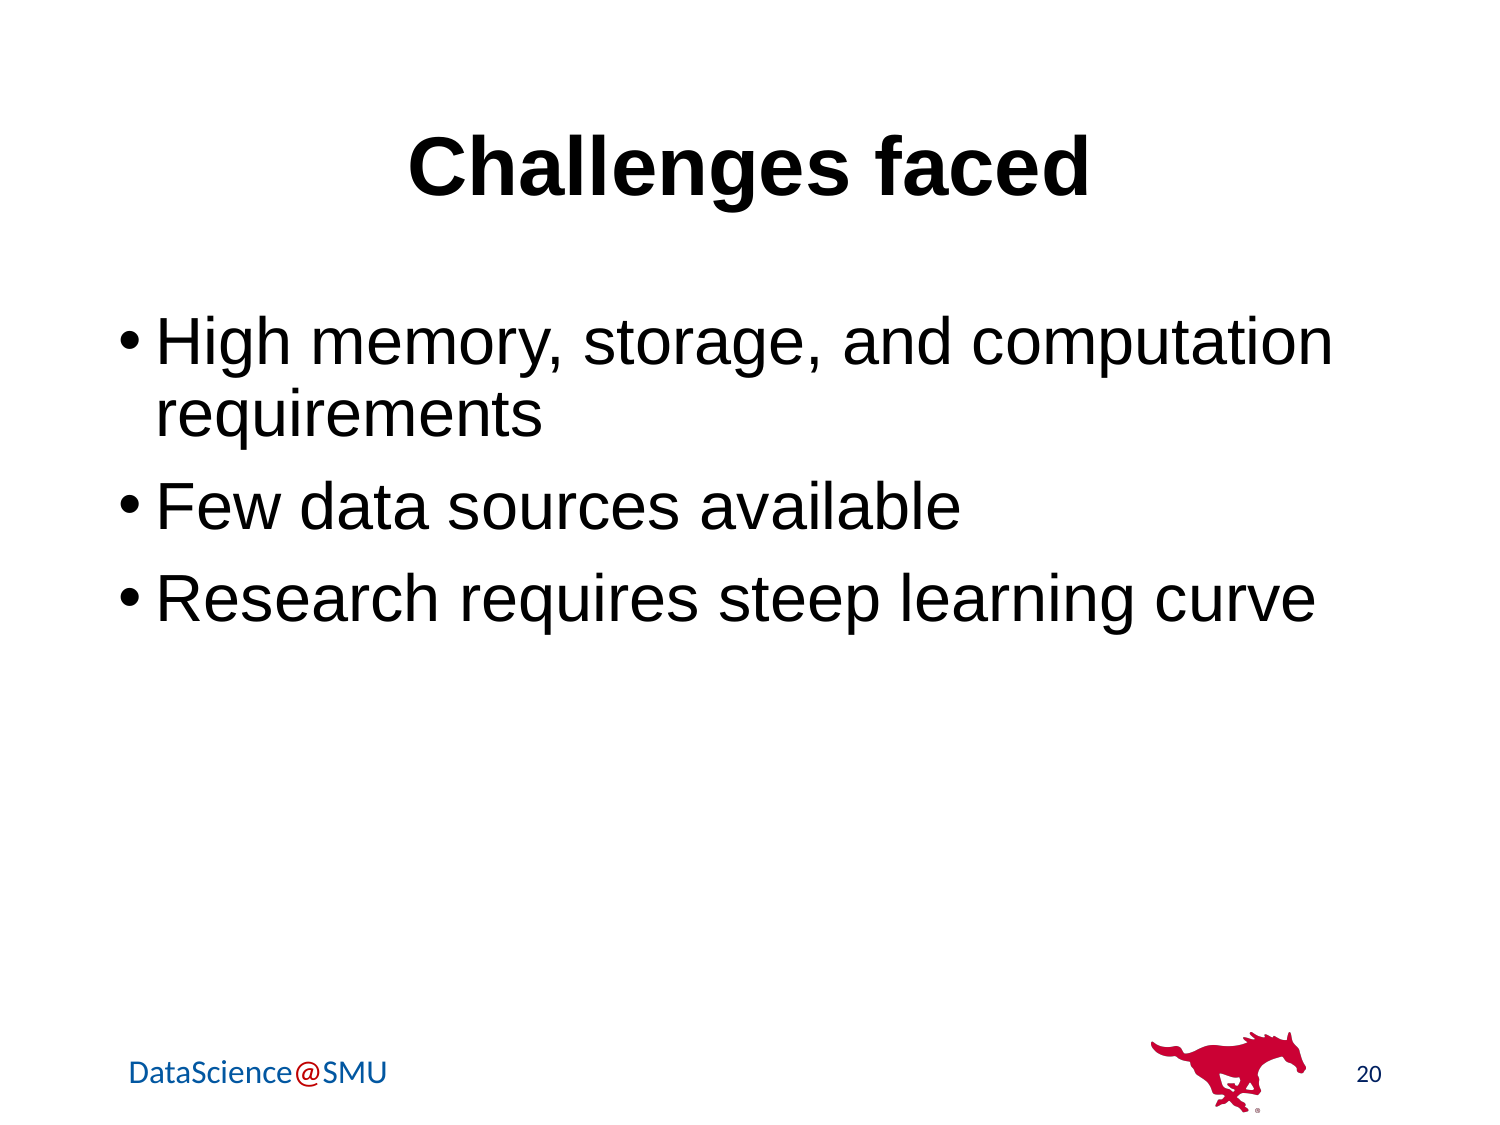

# Challenges faced
High memory, storage, and computation requirements
Few data sources available
Research requires steep learning curve
20